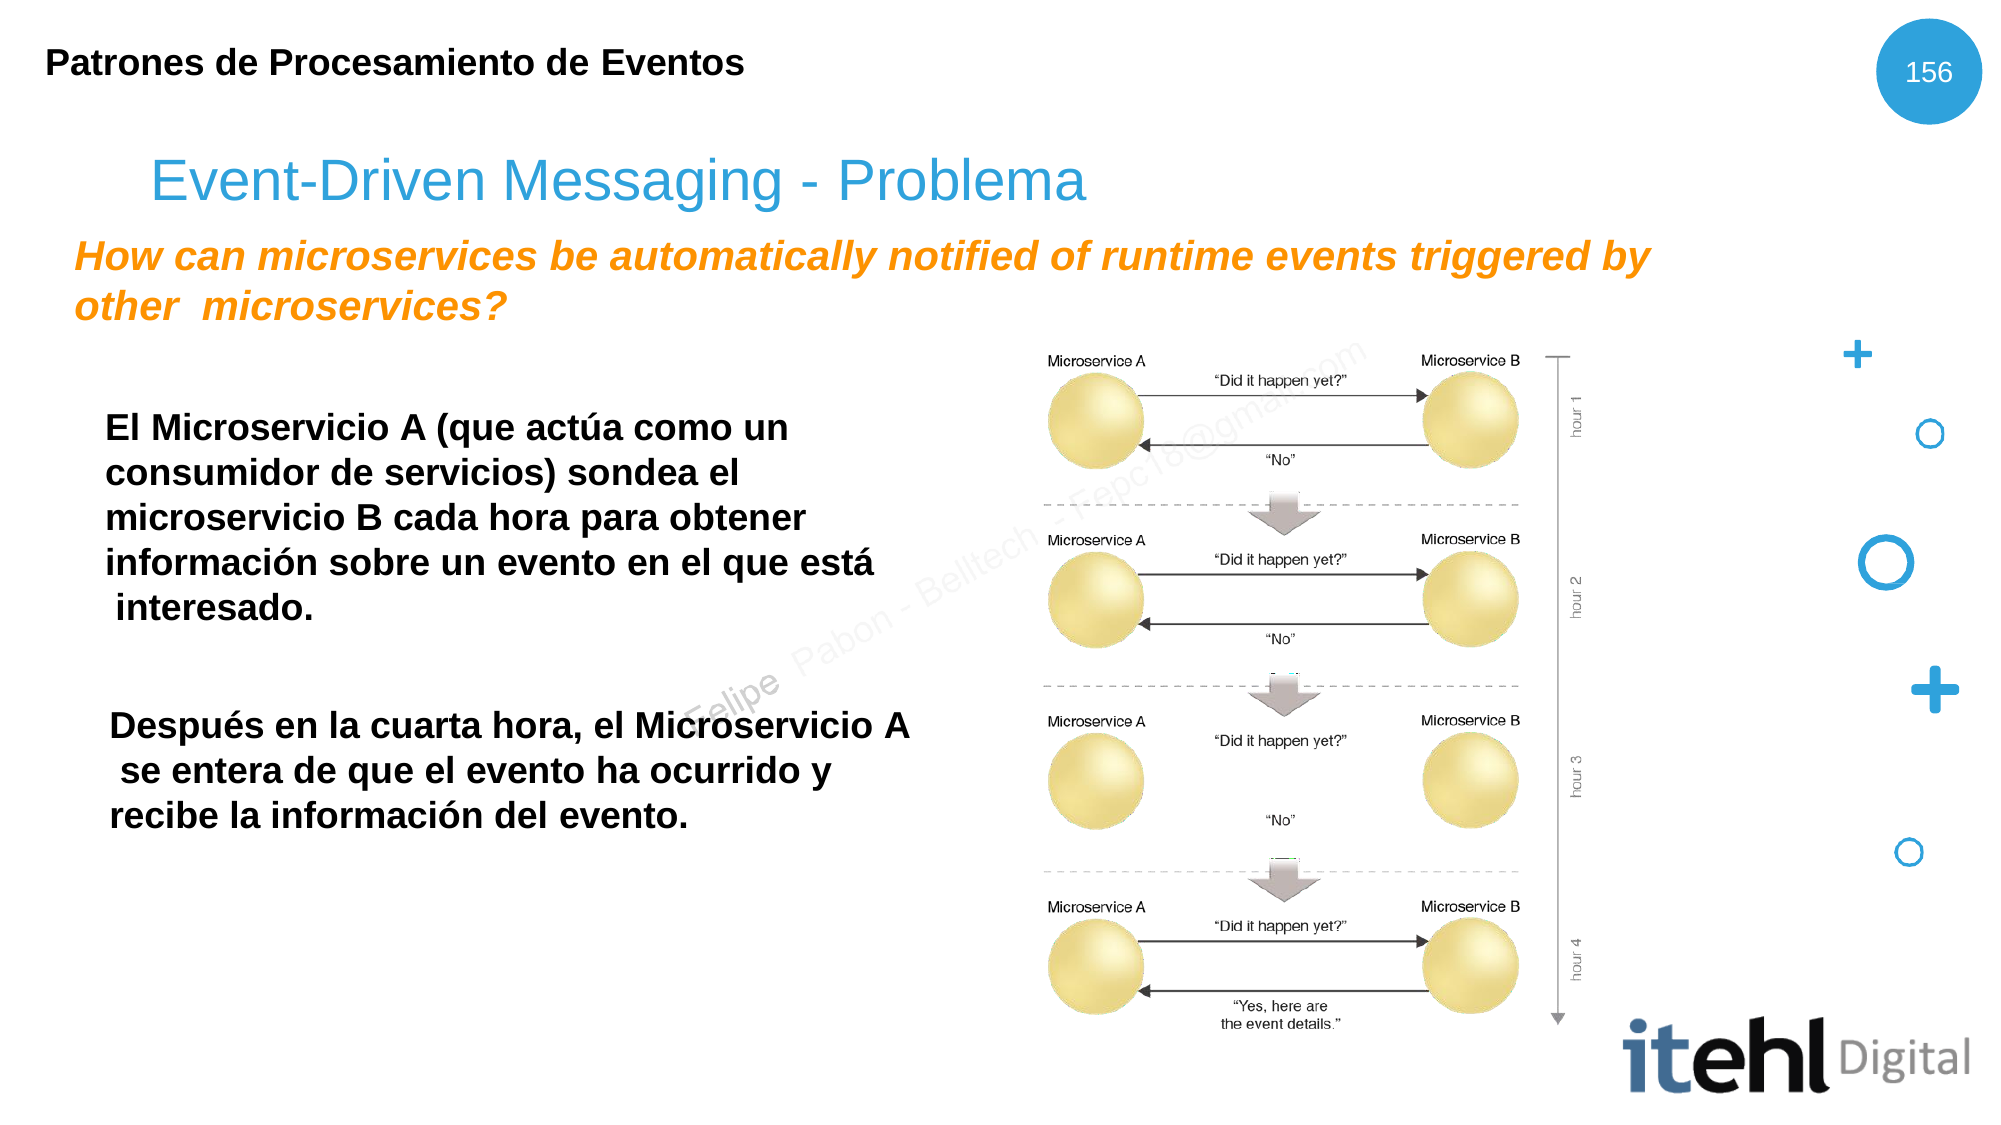

Patrones de Procesamiento de Eventos
156
# Event-Driven Messaging - Problema
How can microservices be automatically notified of runtime events triggered by other  microservices?

El Microservicio A (que actúa como un  consumidor de servicios) sondea el  microservicio B cada hora para obtener  información sobre un evento en el que está  interesado.

Después en la cuarta hora, el Microservicio A  se entera de que el evento ha ocurrido y  recibe la información del evento.